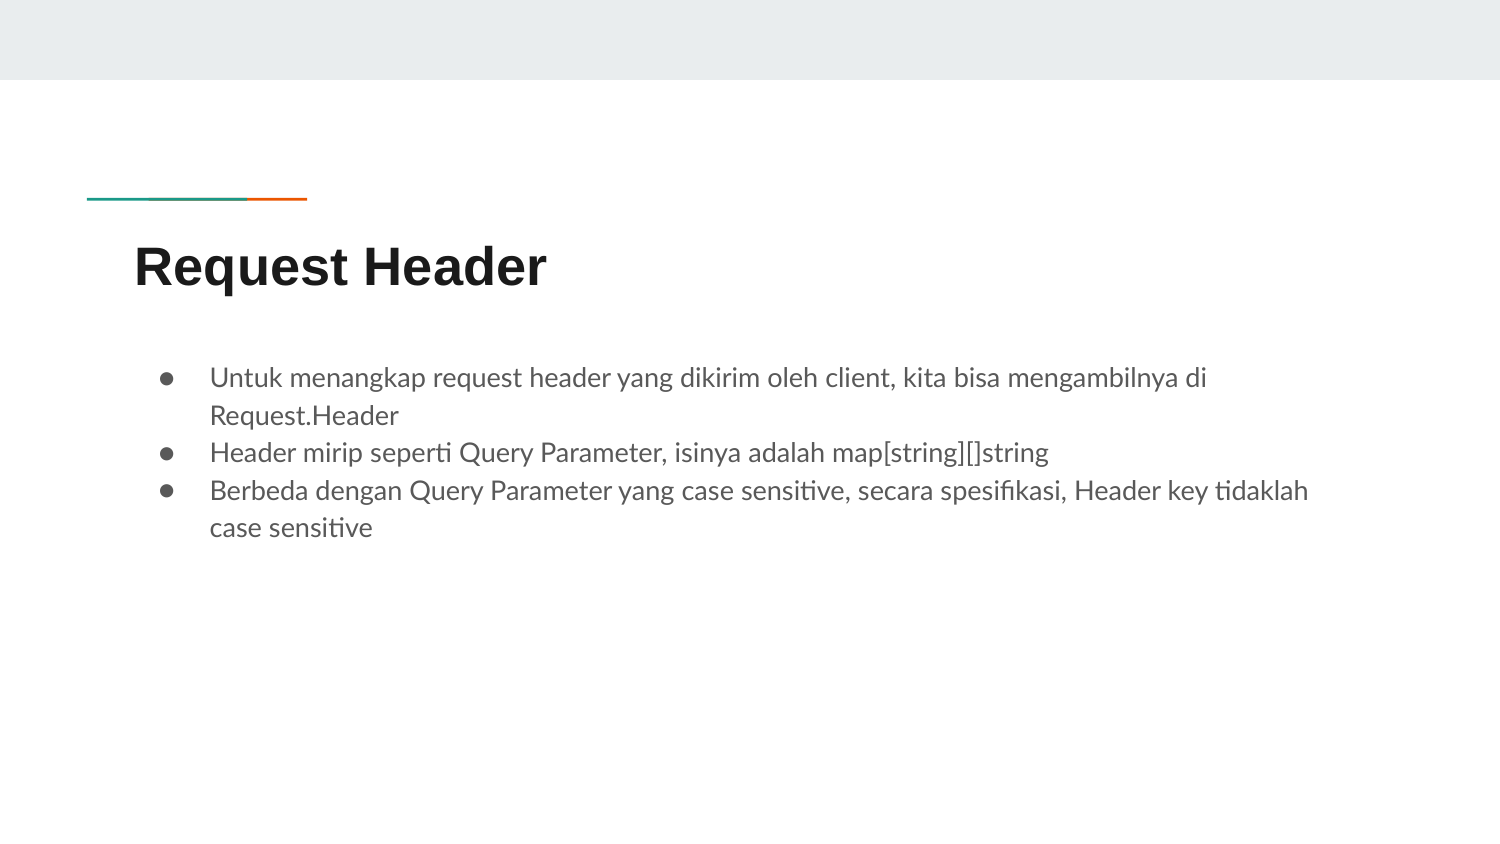

# Request Header
Untuk menangkap request header yang dikirim oleh client, kita bisa mengambilnya di Request.Header
Header mirip seperti Query Parameter, isinya adalah map[string][]string
Berbeda dengan Query Parameter yang case sensitive, secara spesifikasi, Header key tidaklah case sensitive